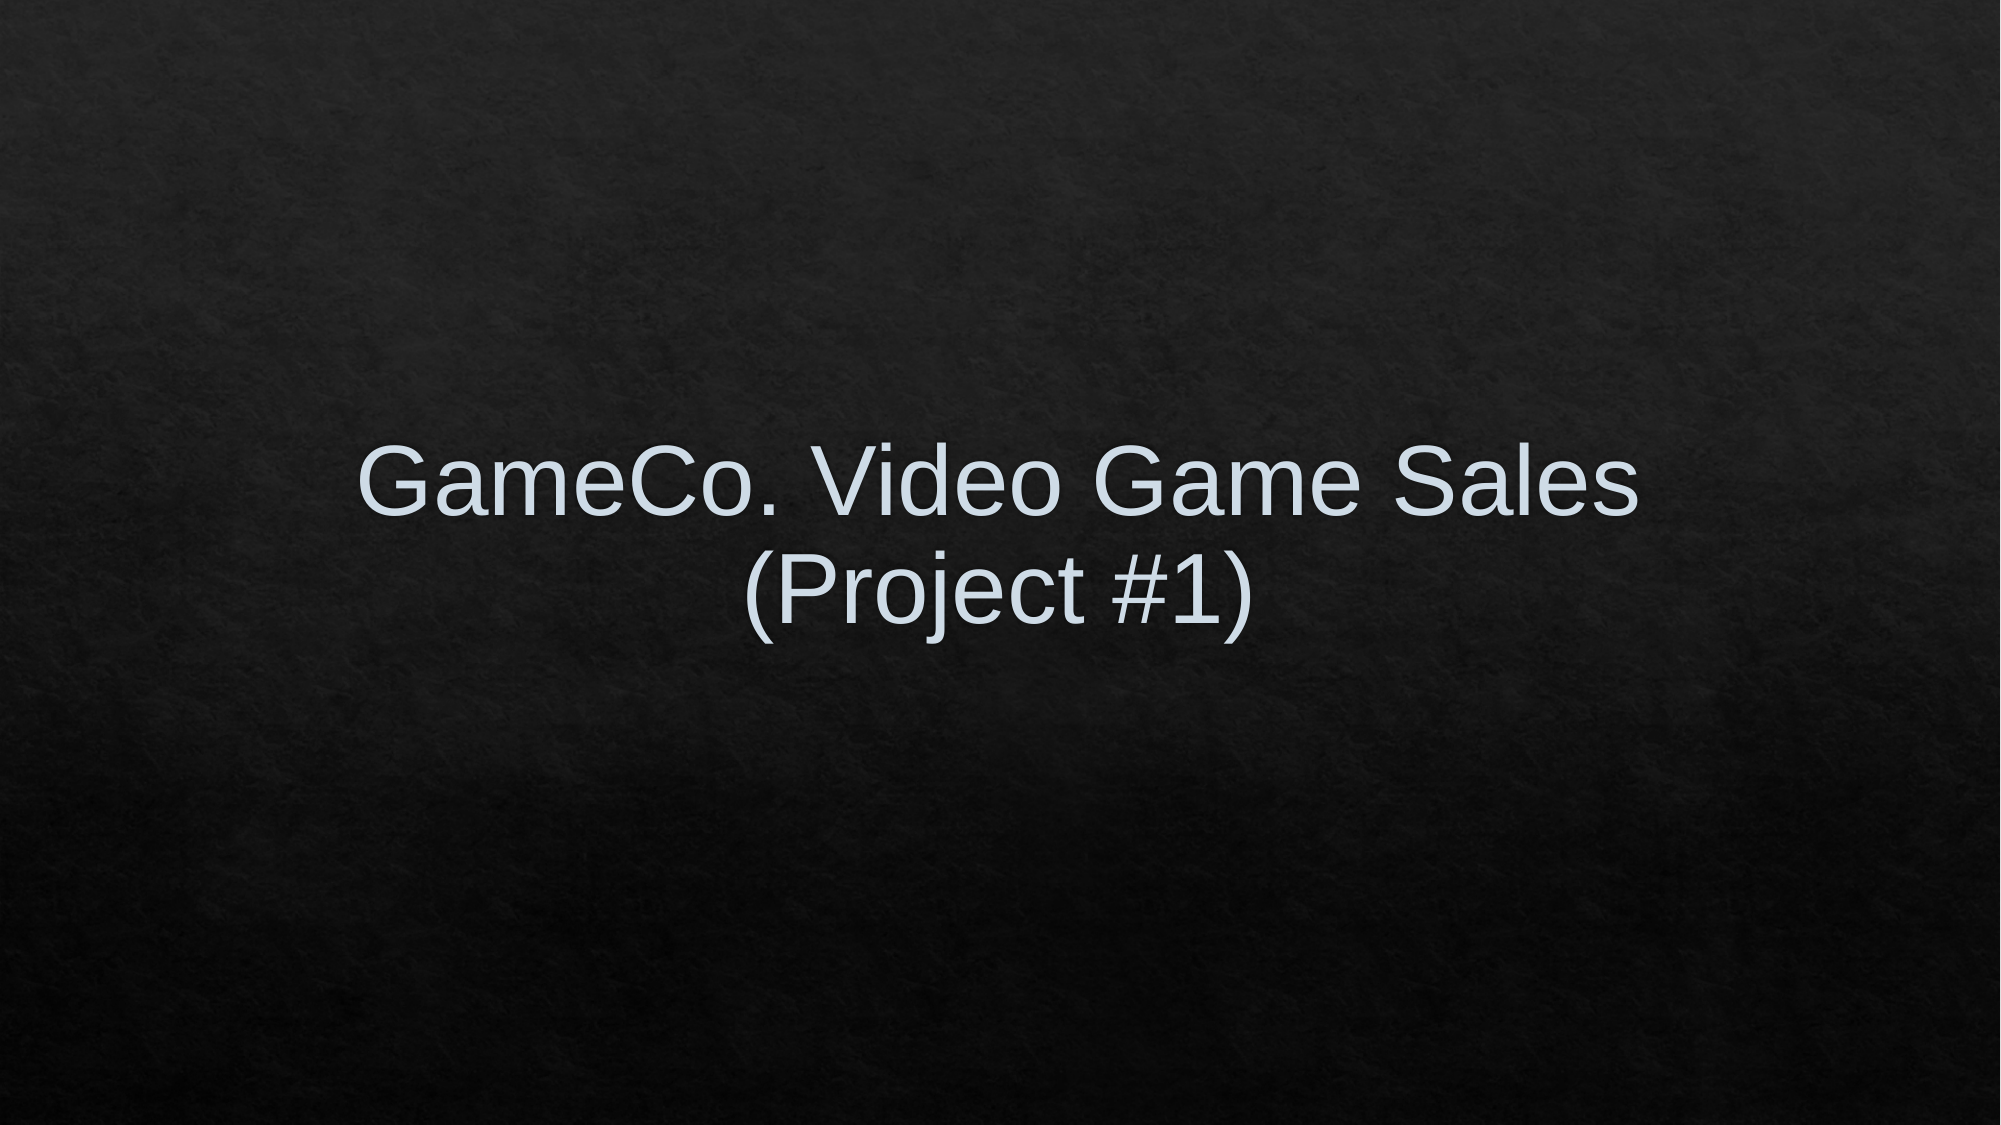

# GameCo. Video Game Sales (Project #1)